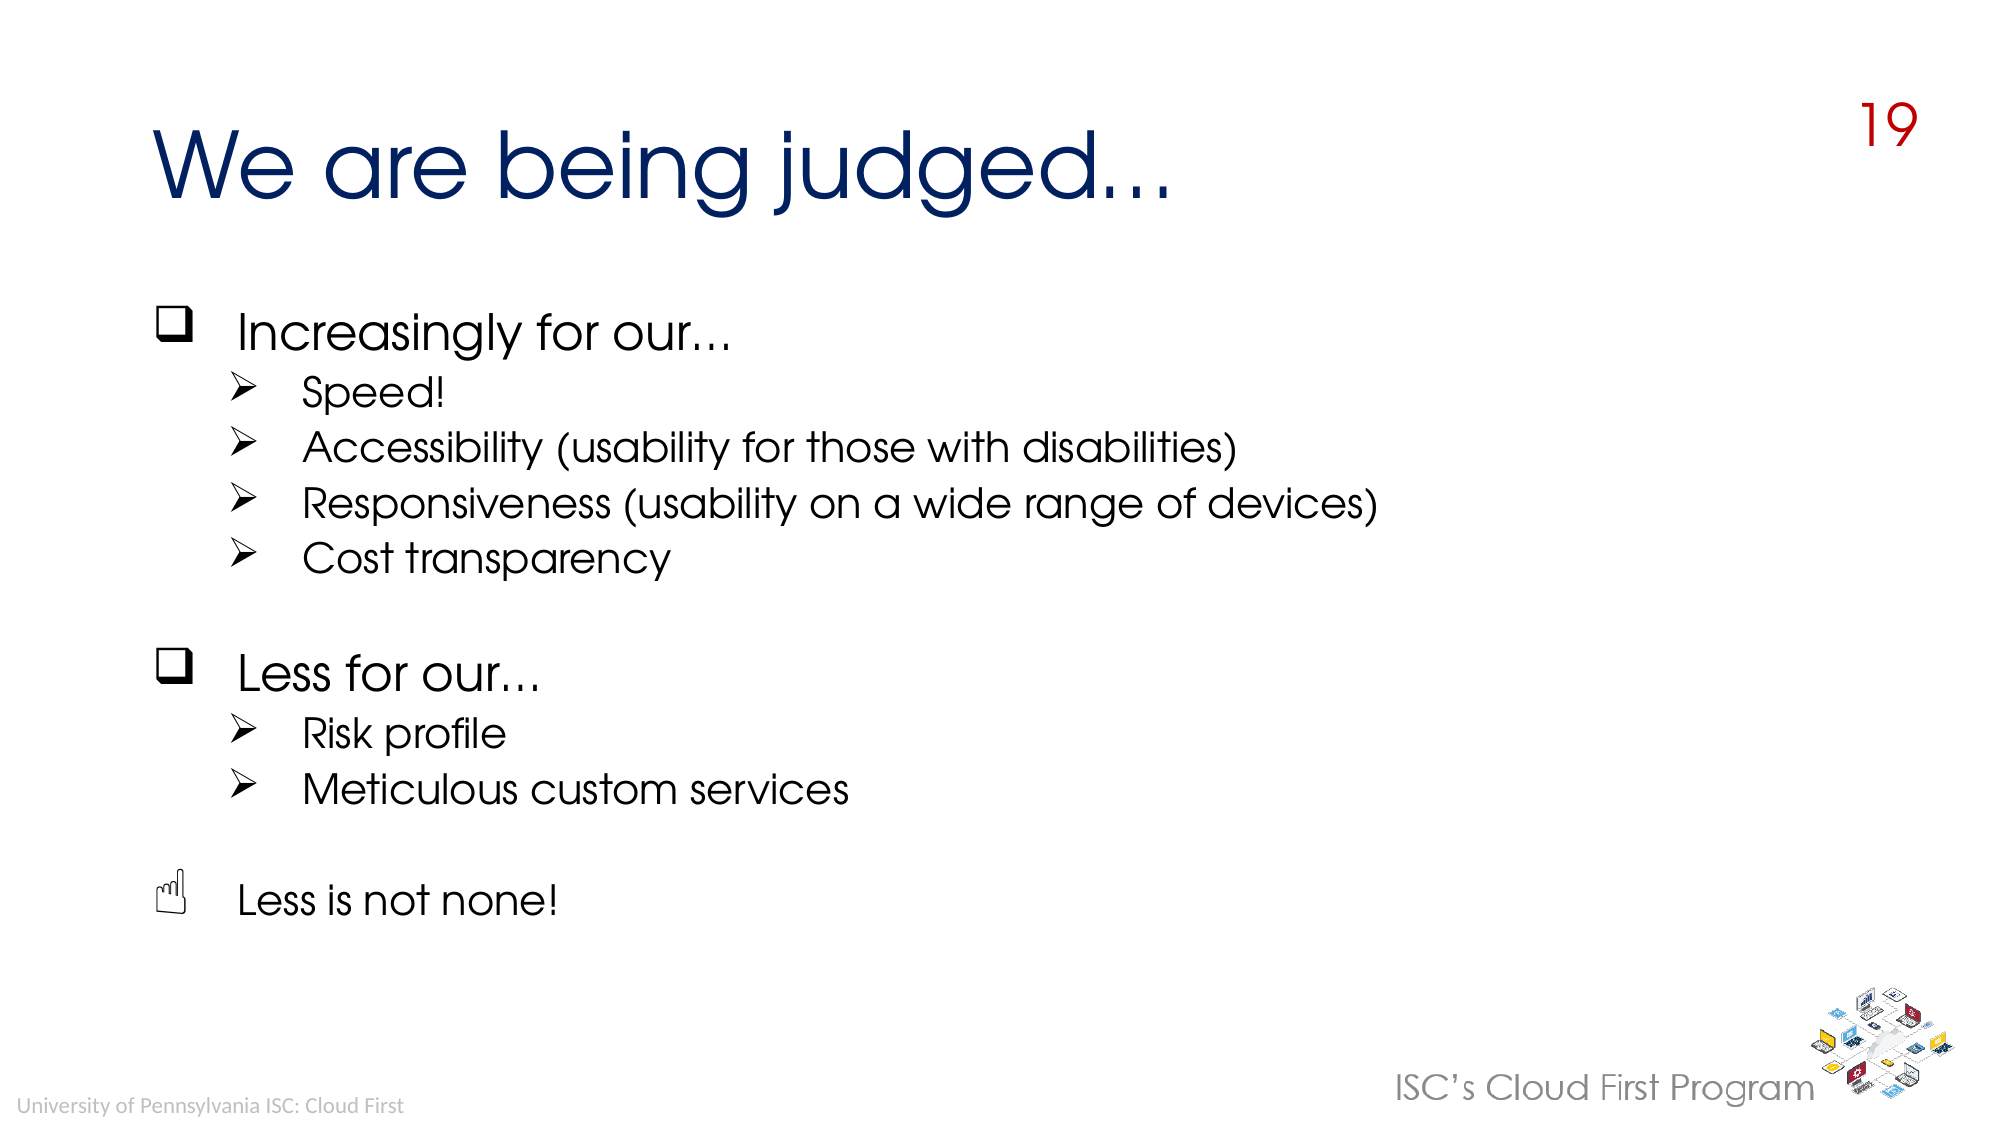

# We are being judged…
Increasingly for our…
Speed!
Accessibility (usability for those with disabilities)
Responsiveness (usability on a wide range of devices)
Cost transparency
Less for our…
Risk profile
Meticulous custom services
Less is not none!